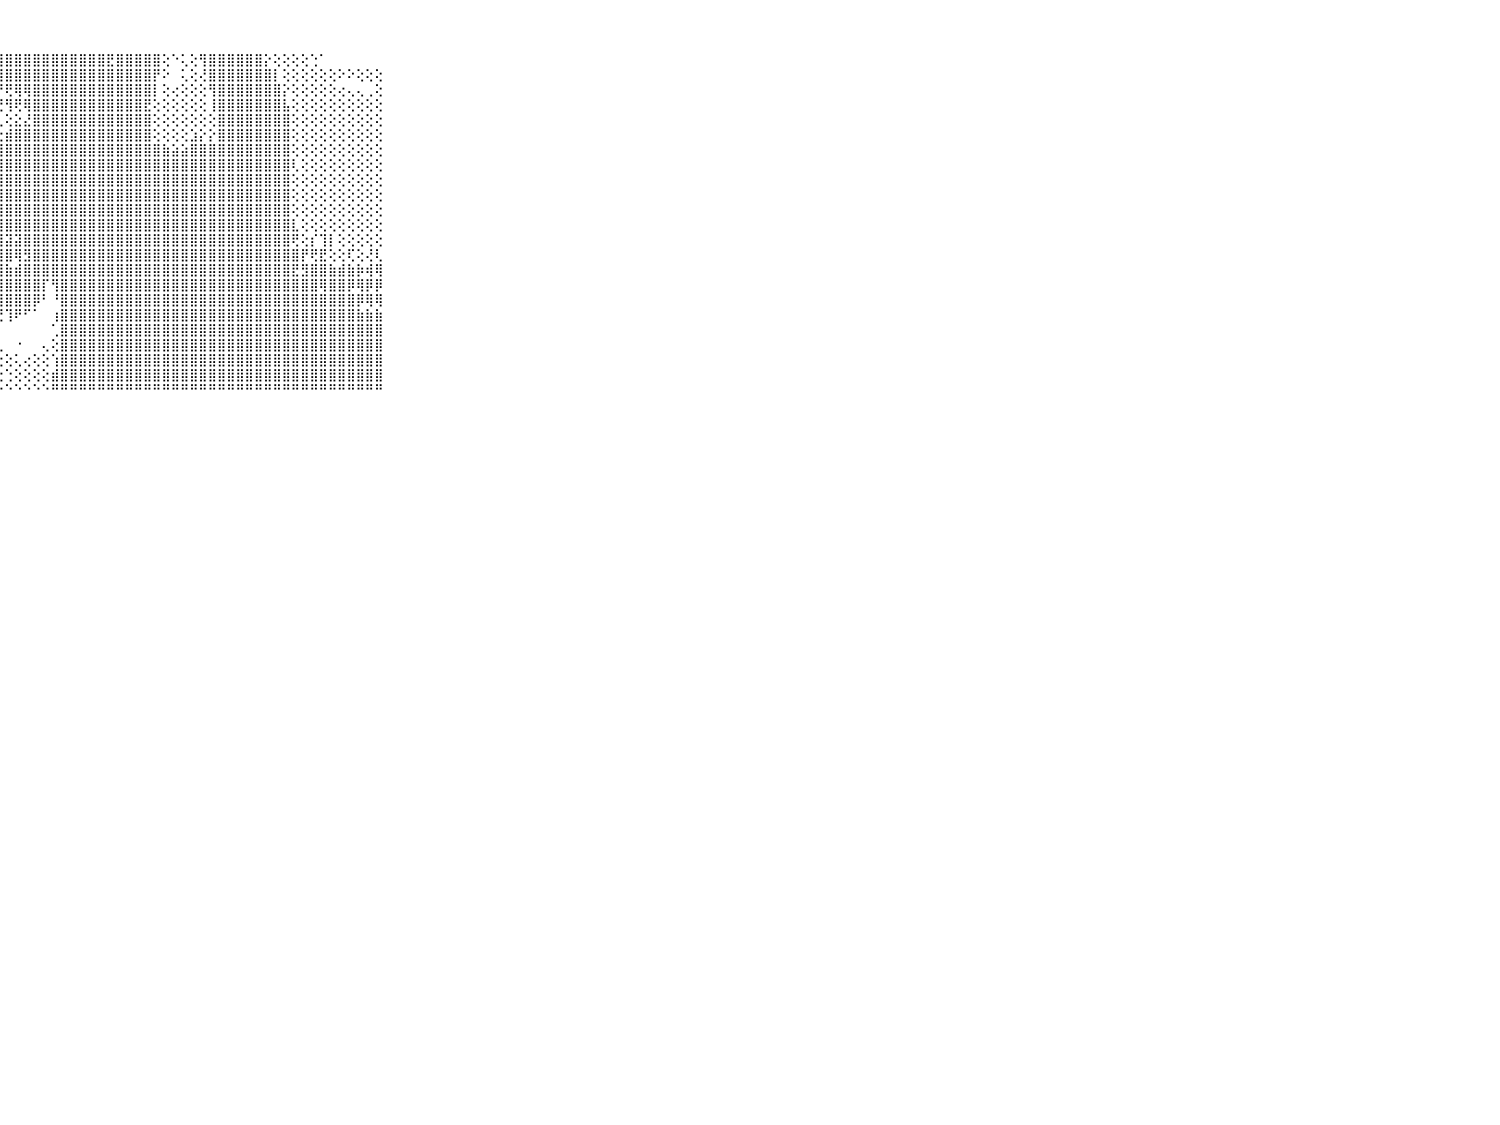

⠀⠀⠀⠀⠀⠀⠀⠀⠀⠀⠀⡝⢹⣿⢿⣿⣿⣿⣿⣿⣿⣿⣿⣿⣿⣿⣿⣿⣿⣿⣿⣿⣿⣿⣿⣿⣿⣿⣿⣟⣿⣿⣿⣿⣿⢕⠑⢅⢕⢻⣿⣿⣿⣿⣿⣿⡕⢕⢕⢕⢕⢑⠁⠀⠀⠀⠀⠀⠀⠀⠀⠀⠀⠀⠀⠀⠀⠀⠀⠀⠀
⠀⠀⠀⠀⠀⠀⠀⠀⠀⠀⠀⣿⣟⢿⢿⣿⣿⣿⣿⣿⣿⣿⣿⣿⣿⣿⣿⣿⣿⣿⣿⣿⣿⣿⣿⣿⣿⣿⣿⣿⣿⣿⣿⣿⡟⠕⠀⢅⢕⢜⣿⣿⣿⣿⣿⣿⣿⡇⢕⢕⢕⢕⢕⢕⠕⠕⢕⢕⢕⠀⠀⠀⠀⠀⠀⠀⠀⠀⠀⠀⠀
⠀⠀⠀⠀⠀⠀⠀⠀⠀⠀⠀⣿⣿⣿⣿⣿⣿⣿⣿⡿⢟⢟⢕⢄⣔⢕⢕⡜⢟⢿⢿⣿⣿⣿⣿⣿⣿⣿⣿⣿⣿⣿⣿⣿⡇⢕⢔⢕⢕⢕⢻⣿⣿⣿⣿⣿⣿⣿⡕⢕⢕⢕⢕⢕⢔⢄⢄⢀⢕⠀⠀⠀⠀⠀⠀⠀⠀⠀⠀⠀⠀
⠀⠀⠀⠀⠀⠀⠀⠀⠀⠀⠀⢸⣿⣿⣿⣿⣿⡟⢏⢕⢐⢁⢐⢕⣽⡵⢾⢟⢻⢟⢿⣿⣿⣿⣿⣿⣿⣿⣿⣿⣿⣿⣿⣟⢕⢕⢕⢕⢕⢕⢸⣿⣿⣿⣿⣿⣿⣿⣧⢕⢕⢕⢕⢕⢕⢕⢕⢕⢕⠀⠀⠀⠀⠀⠀⠀⠀⠀⠀⠀⠀
⠀⠀⠀⠀⠀⠀⠀⠀⠀⠀⠀⣿⡿⢿⡿⢿⡿⢇⢕⢔⢱⡕⢜⢏⢁⢅⢄⢄⢕⣕⣜⣿⣿⣿⣿⣿⣿⣿⣿⣿⣿⣿⣿⣿⢕⢕⢕⢕⢕⢕⢕⣿⣿⣿⣿⣿⣿⣿⣿⢕⢕⢕⢕⢕⢕⢕⢕⢕⢕⠀⠀⠀⠀⠀⠀⠀⠀⠀⠀⠀⠀
⠀⠀⠀⠀⠀⠀⠀⠀⠀⠀⠀⣿⣿⣿⣷⣼⣕⢱⣷⢱⣜⢕⢕⣕⣕⣕⣕⣕⣾⣿⣿⣿⣿⣿⣿⣿⣿⣿⣿⣿⣿⣿⣿⣿⢕⢕⢕⢕⣱⡕⡕⣿⣿⣿⣿⣿⣿⣿⣿⢕⢕⢕⢕⢕⢕⢕⢕⢕⢕⠀⠀⠀⠀⠀⠀⠀⠀⠀⠀⠀⠀
⠀⠀⠀⠀⠀⠀⠀⠀⠀⠀⠀⣿⣿⣿⣿⣿⡟⢕⢕⢹⣿⣿⣿⣿⣿⣿⣿⣿⣿⣿⣿⣿⣿⣿⣿⣿⣿⣿⣿⣿⣿⣿⣿⣿⣿⣷⣵⣵⣿⣿⣿⣿⣿⣿⣿⣿⣿⣿⣿⢕⢕⢕⢕⢕⢕⢕⢕⢕⢕⠀⠀⠀⠀⠀⠀⠀⠀⠀⠀⠀⠀
⠀⠀⠀⠀⠀⠀⠀⠀⠀⠀⠀⣿⣿⣿⣿⣿⣷⢕⢕⣾⣿⣿⣿⣿⣿⣿⣿⣿⣿⣿⣿⣿⣿⣿⣿⣿⣿⣿⣿⣿⣿⣿⣿⣿⣿⣿⣿⣿⣿⣿⣿⣿⣿⣿⣿⣿⣿⣿⣿⢇⢕⢕⢕⢕⢕⢕⢕⢕⢕⠀⠀⠀⠀⠀⠀⠀⠀⠀⠀⠀⠀
⠀⠀⠀⠀⠀⠀⠀⠀⠀⠀⠀⣿⣿⣿⣿⣿⣿⢕⢕⣿⣿⣿⣿⣿⣿⣿⣿⣿⣿⣿⣿⣿⣿⣿⣿⣿⣿⣿⣿⣿⣿⣿⣿⣿⣿⣿⣿⣿⣿⣿⣿⣿⣿⣿⣿⣿⣿⣿⣿⢕⢕⢕⢕⢕⢕⢕⢕⢕⢕⠀⠀⠀⠀⠀⠀⠀⠀⠀⠀⠀⠀
⠀⠀⠀⠀⠀⠀⠀⠀⠀⠀⠀⣽⣿⣿⣿⣿⣿⡕⢕⣿⣿⣿⣿⣿⣿⣿⣿⣿⣿⣿⣿⣿⣿⣿⣿⣿⣿⣿⣿⣿⣿⣿⣿⣿⣿⣿⣿⣿⣿⣿⣿⣿⣿⣿⣿⣿⣿⣿⣿⢕⢕⢕⢕⢕⢕⢕⢕⢕⢕⠀⠀⠀⠀⠀⠀⠀⠀⠀⠀⠀⠀
⠀⠀⠀⠀⠀⠀⠀⠀⠀⠀⠀⣿⣿⣿⣿⣿⣿⣿⣧⣿⣿⣿⣿⣿⣿⣿⣿⣿⣿⣿⣿⣿⣿⣿⣿⣿⣿⣿⣿⣿⣿⣿⣿⣿⣿⣿⣿⣿⣿⣿⣿⣿⣿⣿⣿⣿⣿⣿⣿⢕⢕⢕⢕⢕⢕⢕⢕⢕⢕⠀⠀⠀⠀⠀⠀⠀⠀⠀⠀⠀⠀
⠀⠀⠀⠀⠀⠀⠀⠀⠀⠀⠀⣿⣿⣿⣿⣿⣿⣿⣿⣿⣿⣿⣿⣿⣿⣿⣿⣿⣿⣿⣿⣿⣿⣿⣿⣿⣿⣿⣿⣿⣿⣿⣿⣿⣿⣿⣿⣿⣿⣿⣿⣿⣿⣿⣿⣿⣿⣿⣿⣇⢕⢕⢕⢕⢕⢕⢕⢕⢕⠀⠀⠀⠀⠀⠀⠀⠀⠀⠀⠀⠀
⠀⠀⠀⠀⠀⠀⠀⠀⠀⠀⠀⣿⣿⣿⣿⣿⣿⣿⣿⣿⣿⣿⣿⣿⣿⣿⣿⣿⣽⣽⣿⣿⣿⣿⣿⣿⣿⣿⣿⣿⣿⣿⣿⣿⣿⣿⣿⣿⣿⣿⣿⣿⣿⣿⣿⣿⣿⣿⣿⢟⢕⡎⢹⡇⢕⢕⢕⢕⢕⠀⠀⠀⠀⠀⠀⠀⠀⠀⠀⠀⠀
⠀⠀⠀⠀⠀⠀⠀⠀⠀⠀⠀⣿⣿⣿⣿⣿⣿⣿⣿⣿⣿⣿⣿⣿⣿⣿⣿⣿⣿⢿⣻⣿⣿⣿⣿⣿⣿⣿⣿⣿⣿⣿⣿⣿⣿⣿⣿⣿⣿⣿⣿⣿⣿⣿⣿⣿⣿⣿⣿⣿⡟⢟⣟⢕⢕⢏⢕⢜⢇⠀⠀⠀⠀⠀⠀⠀⠀⠀⠀⠀⠀
⠀⠀⠀⠀⠀⠀⠀⠀⠀⠀⠀⣿⣿⣿⣿⣿⣿⣿⣿⣿⣿⣿⣿⣿⣿⣿⣿⣿⣷⣾⣿⣿⣿⣿⣿⣿⣿⣿⣿⣿⣿⣿⣿⣿⣿⣿⣿⣿⣿⣿⣿⣿⣿⣿⣿⣿⣿⣿⣿⣟⣻⣿⣿⣷⣾⣷⡷⢾⢿⠀⠀⠀⠀⠀⠀⠀⠀⠀⠀⠀⠀
⠀⠀⠀⠀⠀⠀⠀⠀⠀⠀⠀⣿⣿⣿⣿⣿⣿⣿⣿⣿⢿⣿⣿⣿⣿⣿⣿⣿⣿⣿⣿⣿⡏⢻⣿⣿⣿⣿⣿⣿⣿⣿⣿⣿⣿⣿⣿⣿⣿⣿⣿⣿⣿⣿⣿⣿⣿⣿⣿⣿⣿⣿⢿⣿⣿⡿⢿⡿⡿⠀⠀⠀⠀⠀⠀⠀⠀⠀⠀⠀⠀
⠀⠀⠀⠀⠀⠀⠀⠀⠀⠀⠀⣿⣿⣿⣿⣿⣿⣿⣿⣏⢕⢿⣿⣿⣿⣿⣿⣿⣿⣿⣿⡿⠃⠘⣿⣿⣿⣿⣿⣿⣿⣿⣿⣿⣿⣿⣿⣿⣿⣿⣿⣿⣿⣿⣿⣿⣿⣿⣿⣿⣿⣿⣿⣿⣿⣿⡿⢿⢿⠀⠀⠀⠀⠀⠀⠀⠀⠀⠀⠀⠀
⠀⠀⠀⠀⠀⠀⠀⠀⠀⠀⠀⣿⣿⣿⣿⣿⣿⣿⣿⣿⢕⢜⢻⣿⣿⣿⡝⢝⢹⠟⠋⠁⠀⢰⣿⣿⣿⣿⣿⣿⣿⣿⣿⣿⣿⣿⣿⣿⣿⣿⣿⣿⣿⣿⣿⣿⣿⣿⣿⣿⣿⣿⣿⣿⣿⣿⣷⣷⣷⠀⠀⠀⠀⠀⠀⠀⠀⠀⠀⠀⠀
⠀⠀⠀⠀⠀⠀⠀⠀⠀⠀⠀⣿⣿⣿⣿⣿⣿⣿⣿⣿⢕⠔⢕⠑⠘⠙⠕⠁⠀⠀⠀⠀⠀⢁⣿⣿⣿⣿⣿⣿⣿⣿⣿⣿⣿⣿⣿⣿⣿⣿⣿⣿⣿⣿⣿⣿⣿⣿⣿⣿⣿⣿⣿⣿⣿⣿⣿⣿⣿⠀⠀⠀⠀⠀⠀⠀⠀⠀⠀⠀⠀
⠀⠀⠀⠀⠀⠀⠀⠀⠀⠀⠀⣿⣿⣿⣿⣿⣿⣿⣿⣧⡅⢕⢕⢄⢔⢔⢄⢀⠀⠐⠀⠀⢄⢕⣿⣿⣿⣿⣿⣿⣿⣿⣿⣿⣿⣿⣿⣿⣿⣿⣿⣿⣿⣿⣿⣿⣿⣿⣿⣿⣿⣿⣿⣿⣿⣿⣿⣿⣿⠀⠀⠀⠀⠀⠀⠀⠀⠀⠀⠀⠀
⠀⠀⠀⠀⠀⠀⠀⠀⠀⠀⠀⣿⣿⣿⣿⣿⣿⣿⣿⣿⣷⡕⢕⢕⢕⢕⢔⢔⢕⢅⢔⢕⢕⢱⣿⣿⣿⣿⣿⣿⣿⣿⣿⣿⣿⣿⣿⣿⣿⣿⣿⣿⣿⣿⣿⣿⣿⣿⣿⣿⣿⣿⣿⣿⣿⣿⣿⣿⣿⠀⠀⠀⠀⠀⠀⠀⠀⠀⠀⠀⠀
⠀⠀⠀⠀⠀⠀⠀⠀⠀⠀⠀⣿⣿⣿⣿⣿⣿⣿⣿⣿⣿⣷⣕⡕⢕⢕⢕⢕⢑⢕⢕⢕⢕⣾⣿⣿⣿⣿⣿⣿⣿⣿⣿⣿⣿⣿⣿⣿⣿⣿⣿⣿⣿⣿⣿⣿⣿⣿⣿⣿⣿⣿⣿⣿⣿⣿⣿⣿⣿⠀⠀⠀⠀⠀⠀⠀⠀⠀⠀⠀⠀
⠀⠀⠀⠀⠀⠀⠀⠀⠀⠀⠀⠛⠛⠛⠛⠛⠛⠛⠛⠛⠛⠛⠛⠛⠑⠑⠑⠑⠑⠑⠑⠑⠑⠛⠛⠛⠛⠛⠛⠛⠛⠛⠛⠛⠛⠛⠛⠛⠛⠛⠛⠛⠛⠛⠛⠛⠛⠛⠛⠛⠛⠛⠛⠛⠛⠛⠛⠛⠛⠀⠀⠀⠀⠀⠀⠀⠀⠀⠀⠀⠀